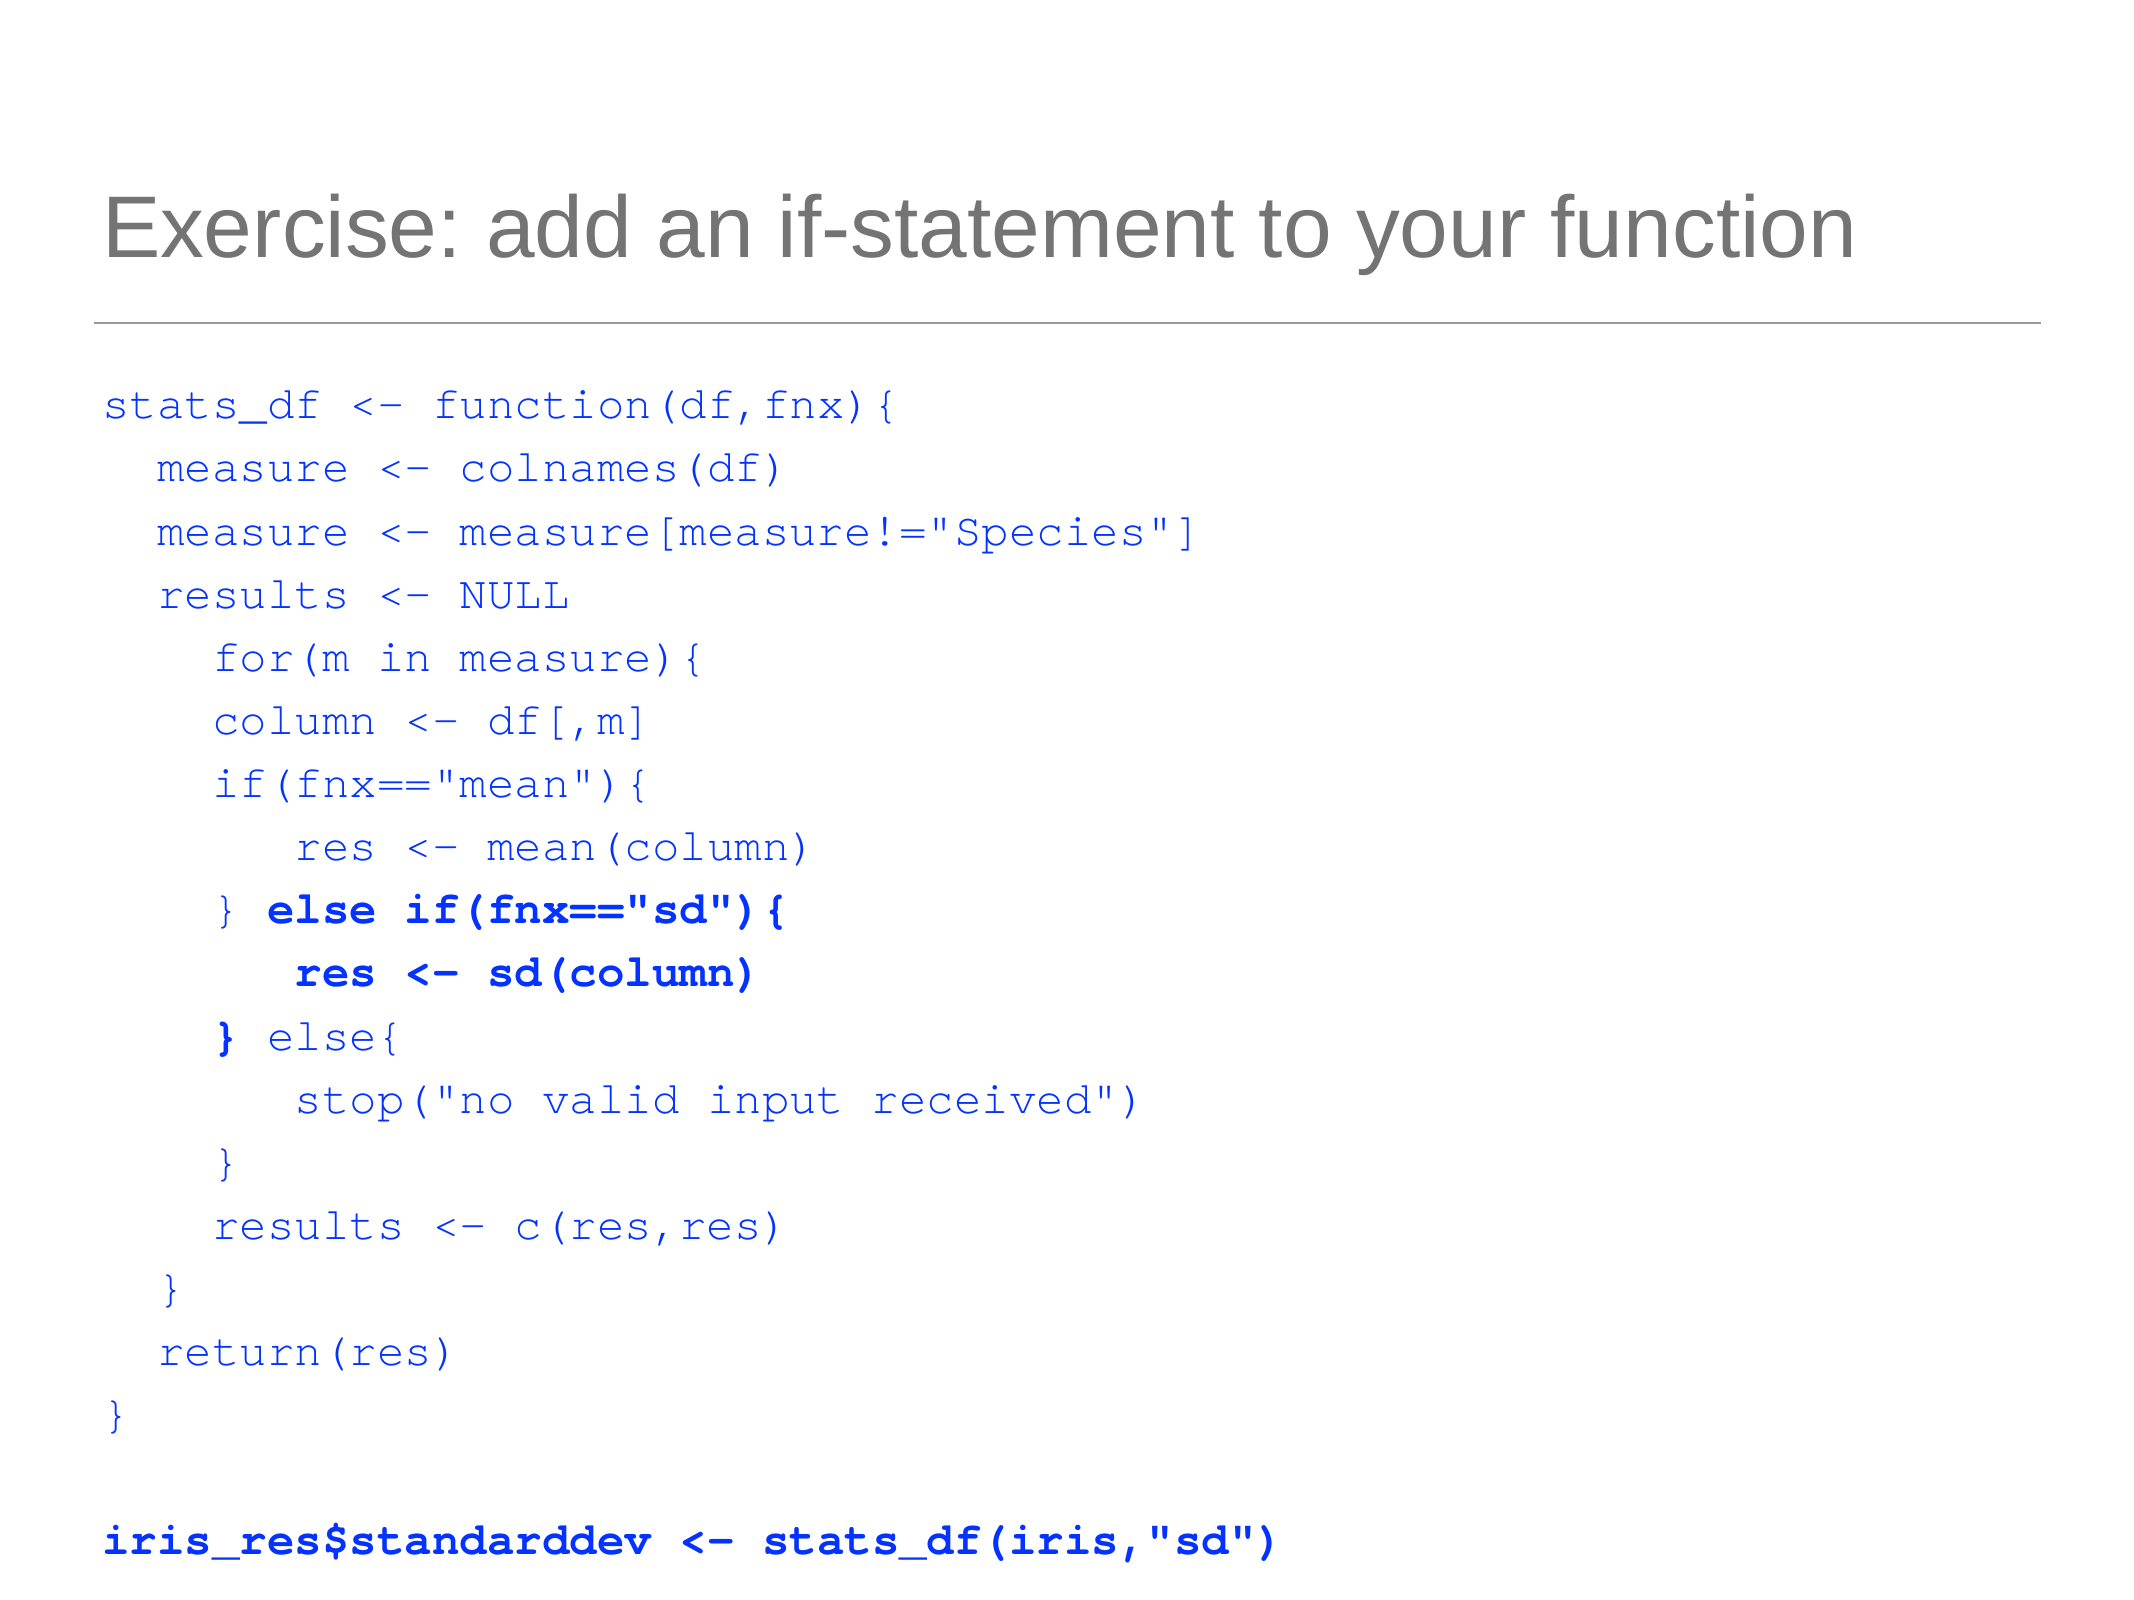

# Exercise: add an if-statement to your function
stats_df <- function(df,fnx){
  measure <- colnames(df)
  measure <- measure[measure!="Species"]
  results <- NULL
    for(m in measure){
    column <- df[,m]
    if(fnx=="mean"){
       res <- mean(column)
    } else if(fnx=="sd"){
       res <- sd(column)
    } else{
       stop("no valid input received")
    }
    results <- c(res,res)
  }
  return(res)
}

iris_res$standarddev <- stats_df(iris,"sd")